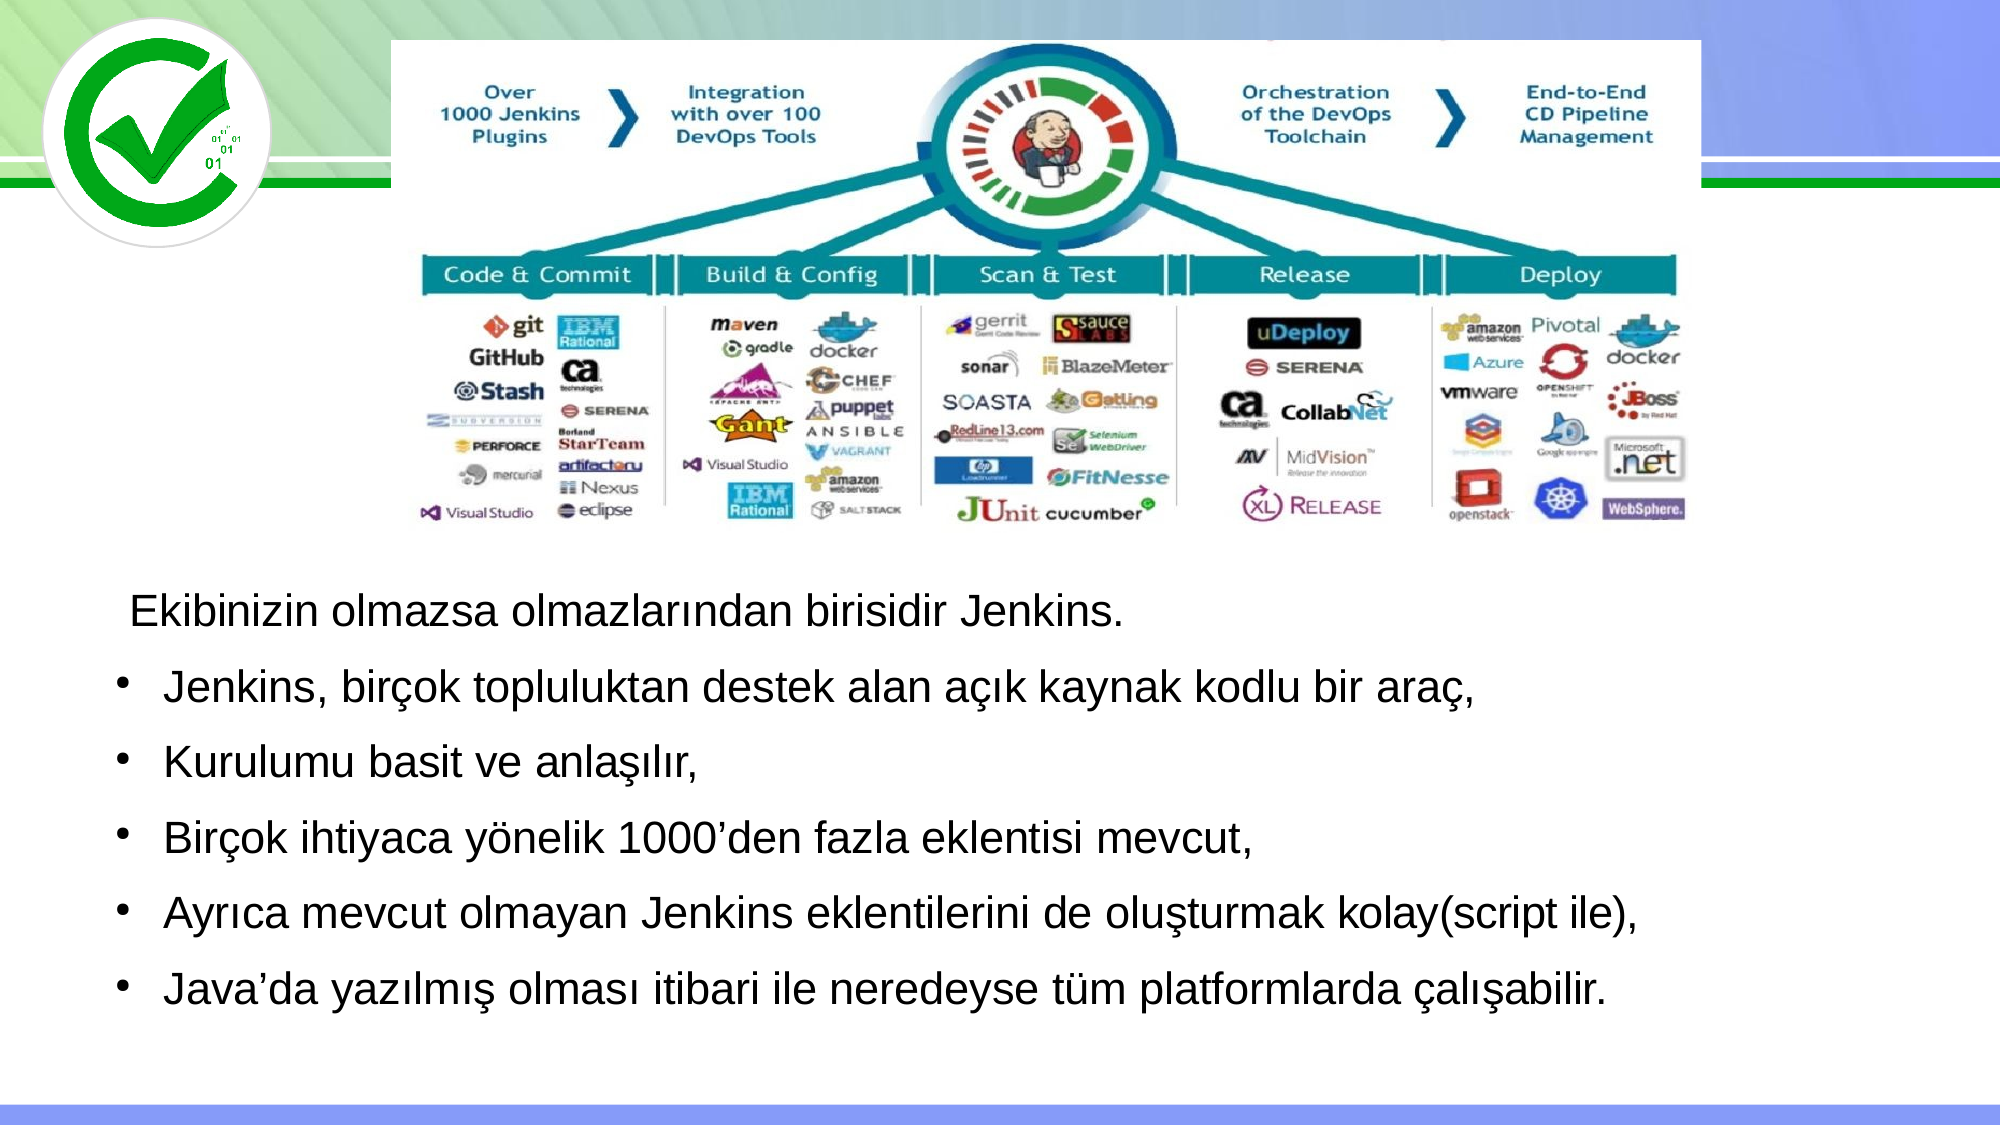

Ekibinizin olmazsa olmazlarından birisidir Jenkins.
Jenkins, birçok topluluktan destek alan açık kaynak kodlu bir araç,
Kurulumu basit ve anlaşılır,
Birçok ihtiyaca yönelik 1000’den fazla eklentisi mevcut,
Ayrıca mevcut olmayan Jenkins eklentilerini de oluşturmak kolay(script ile),
Java’da yazılmış olması itibari ile neredeyse tüm platformlarda çalışabilir.